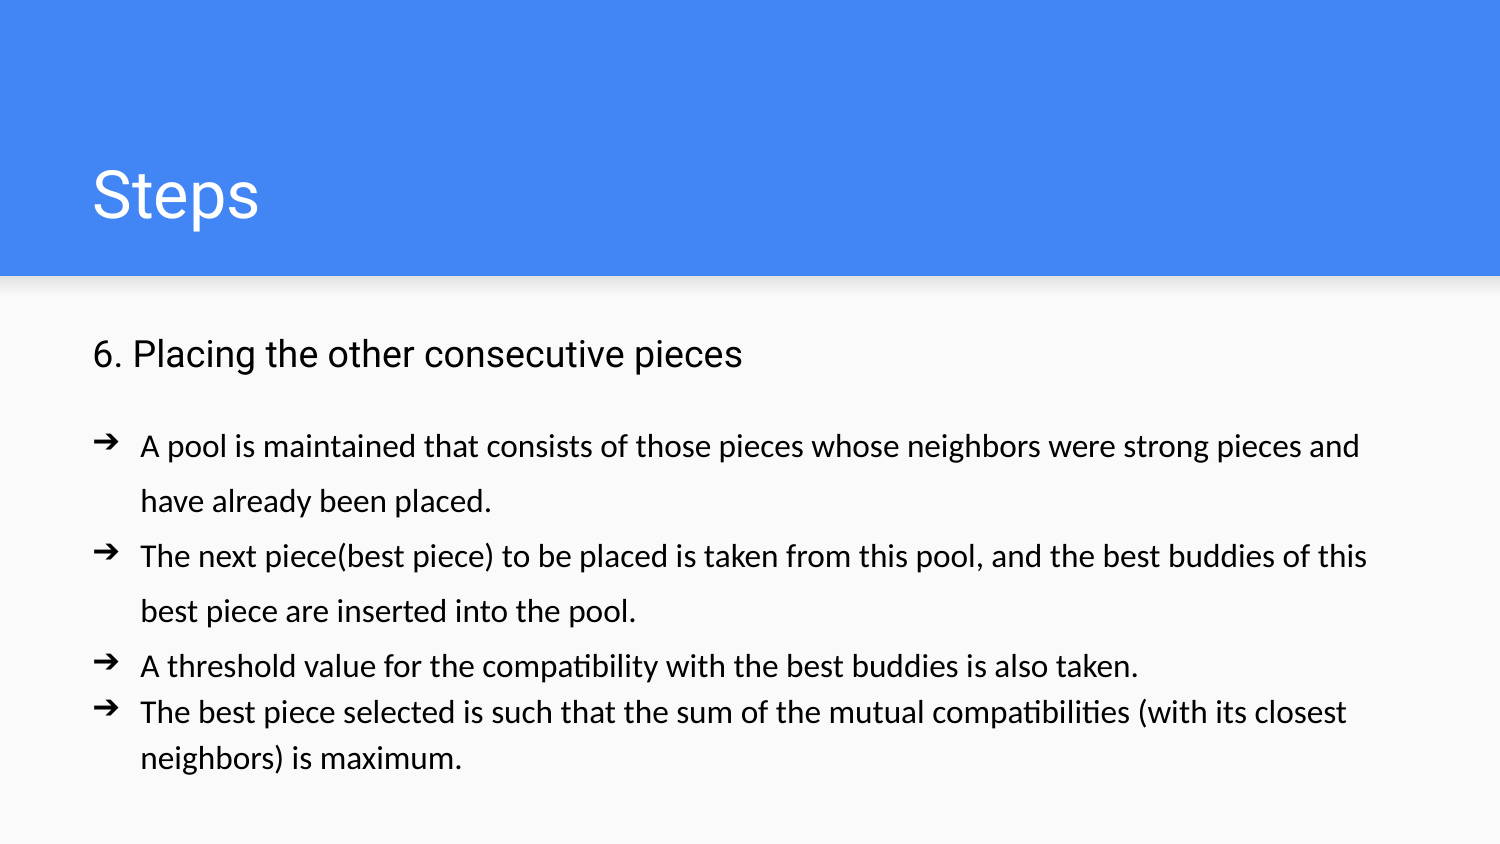

# Steps
6. Placing the other consecutive pieces
A pool is maintained that consists of those pieces whose neighbors were strong pieces and have already been placed.
The next piece(best piece) to be placed is taken from this pool, and the best buddies of this best piece are inserted into the pool.
A threshold value for the compatibility with the best buddies is also taken.
The best piece selected is such that the sum of the mutual compatibilities (with its closest neighbors) is maximum.